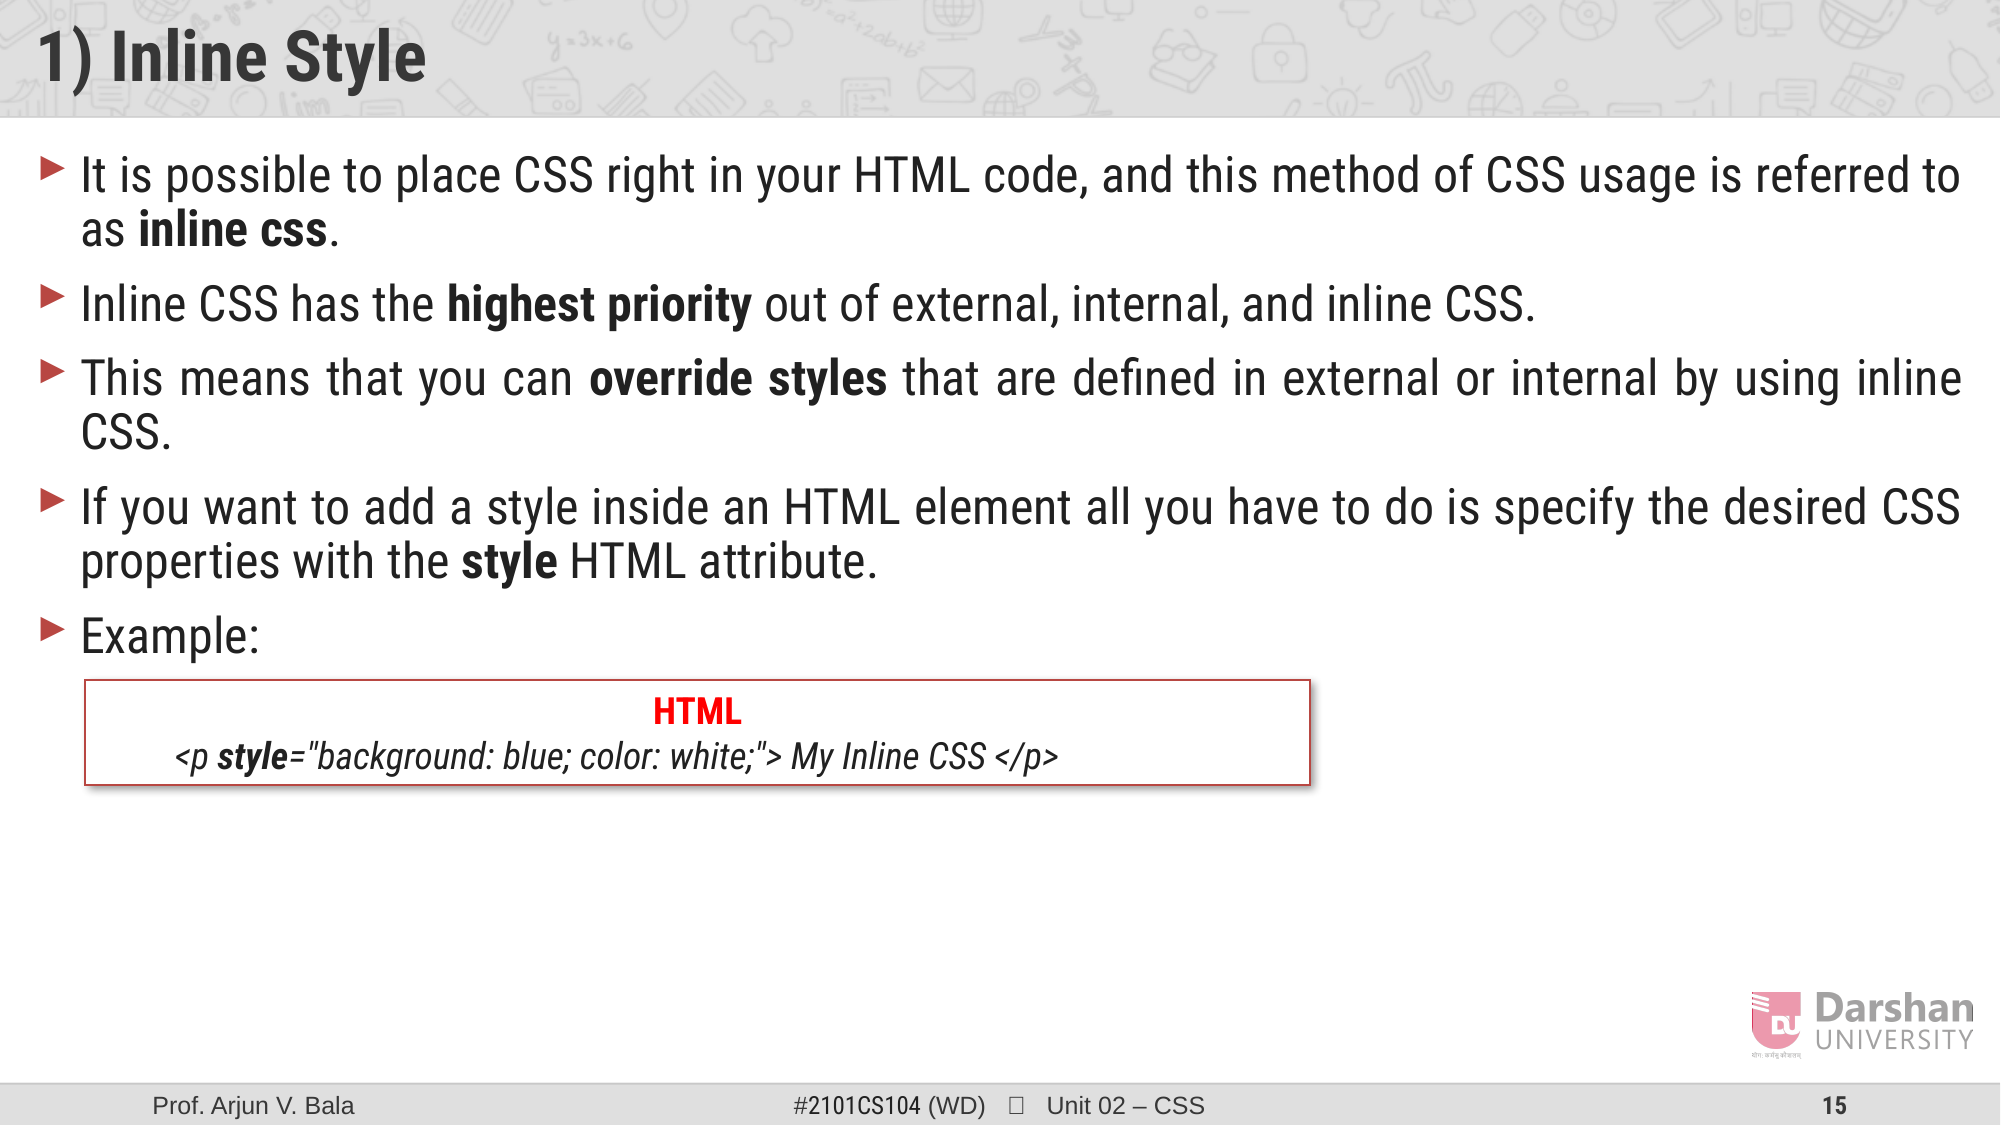

# 1) Inline Style
It is possible to place CSS right in your HTML code, and this method of CSS usage is referred to as inline css.
Inline CSS has the highest priority out of external, internal, and inline CSS.
This means that you can override styles that are defined in external or internal by using inline CSS.
If you want to add a style inside an HTML element all you have to do is specify the desired CSS properties with the style HTML attribute.
Example:

HTML
<p style="background: blue; color: white;"> My Inline CSS </p>